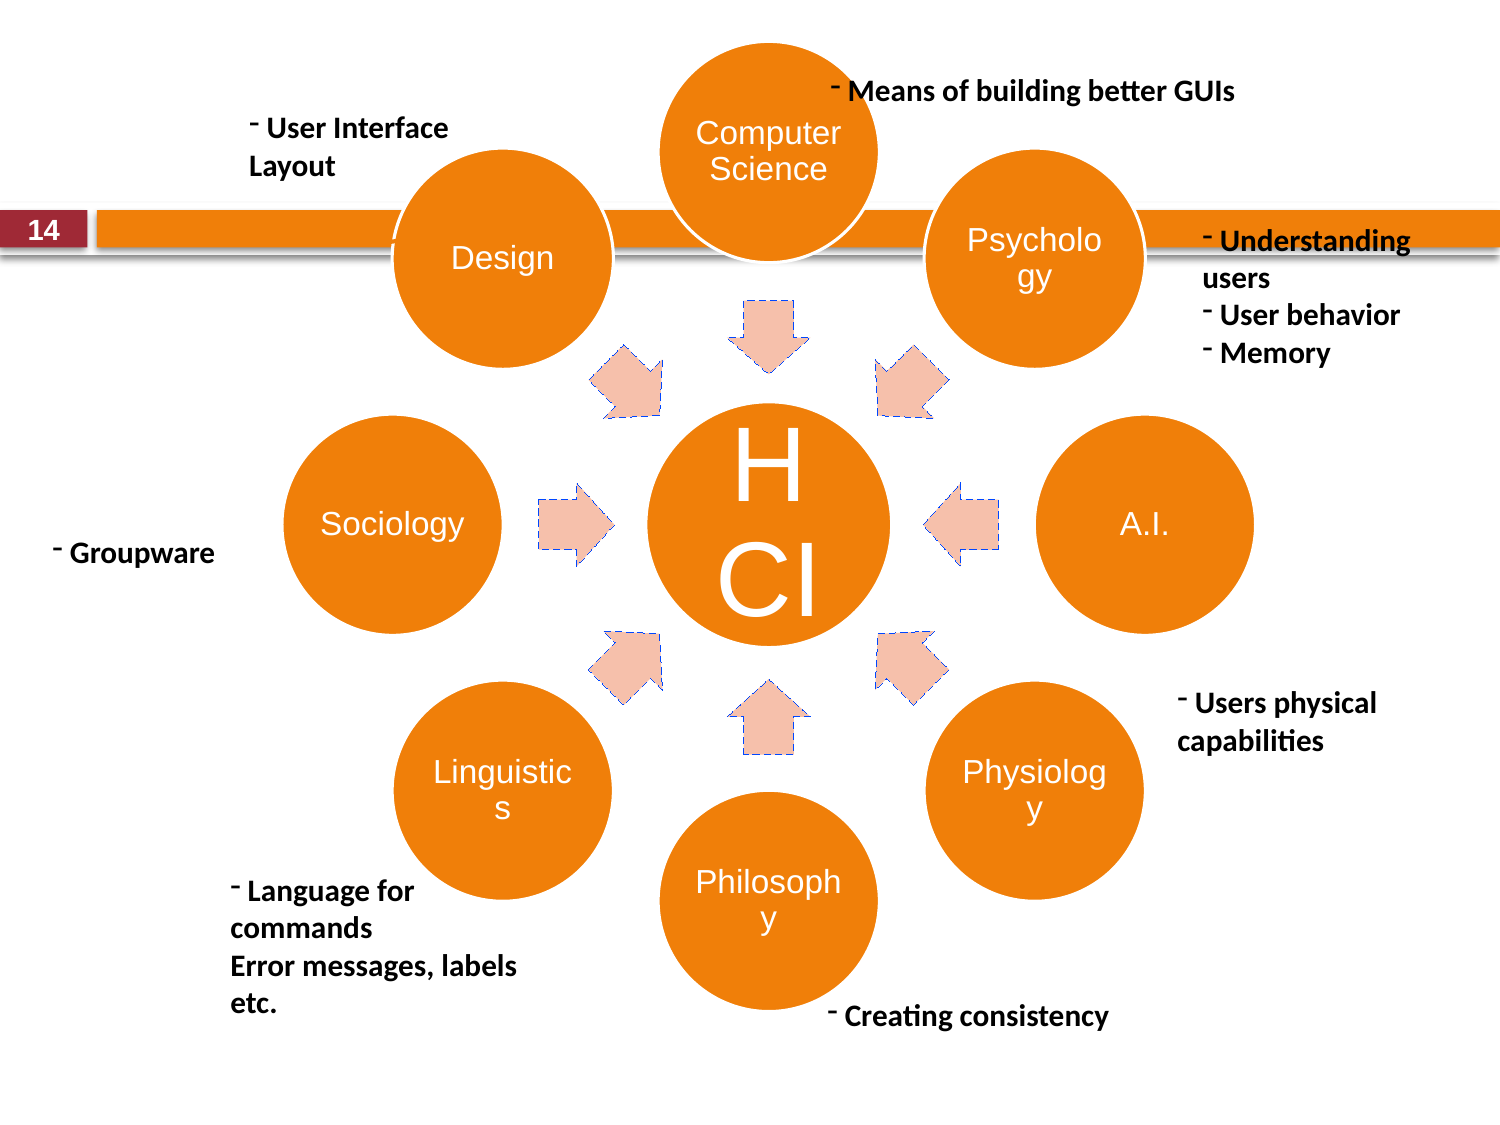

14
HCI

Computer Science

Psychology

A.I.

Physiology

Philosophy

Linguistics

Sociology

Design
 Means of building better GUIs
 User Interface Layout
 Understanding users
 User behavior
 Memory

 Groupware
 Users physical capabilities
 Language for commands
Error messages, labels etc.
 Creating consistency